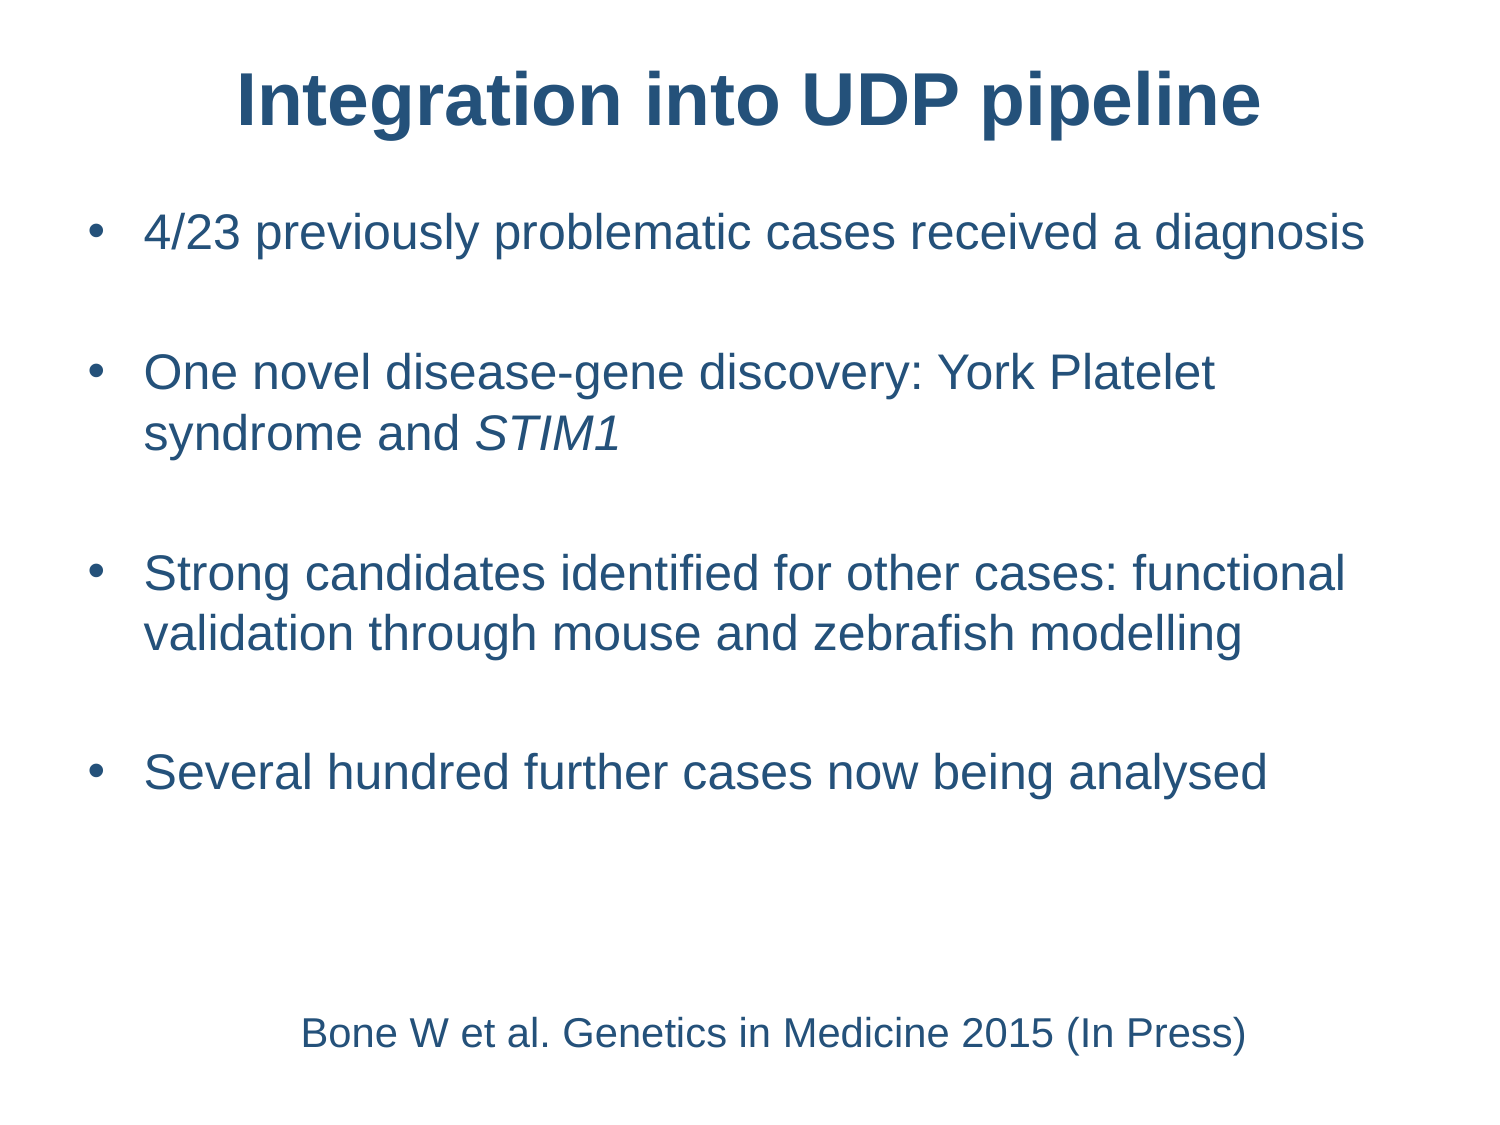

# Integration into UDP pipeline
4/23 previously problematic cases received a diagnosis

One novel disease-gene discovery: York Platelet syndrome and STIM1

Strong candidates identified for other cases: functional validation through mouse and zebrafish modelling

Several hundred further cases now being analysed
Bone W et al. Genetics in Medicine 2015 (In Press)